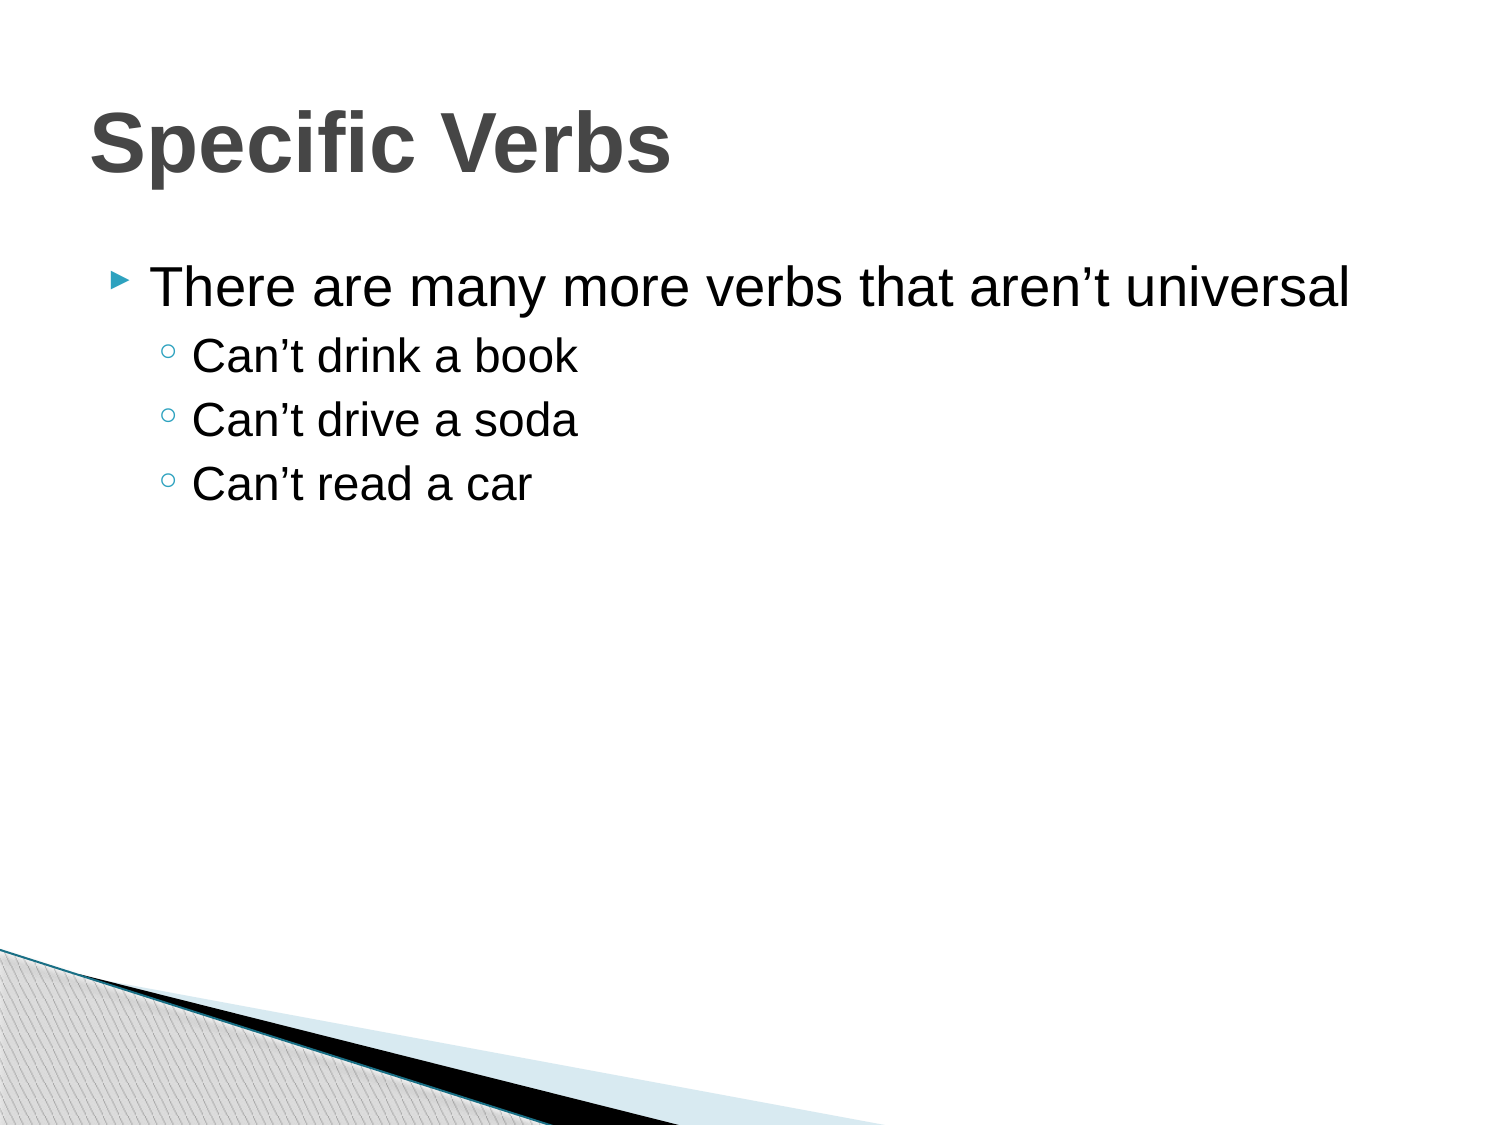

# Specific Verbs
There are many more verbs that aren’t universal
Can’t drink a book
Can’t drive a soda
Can’t read a car